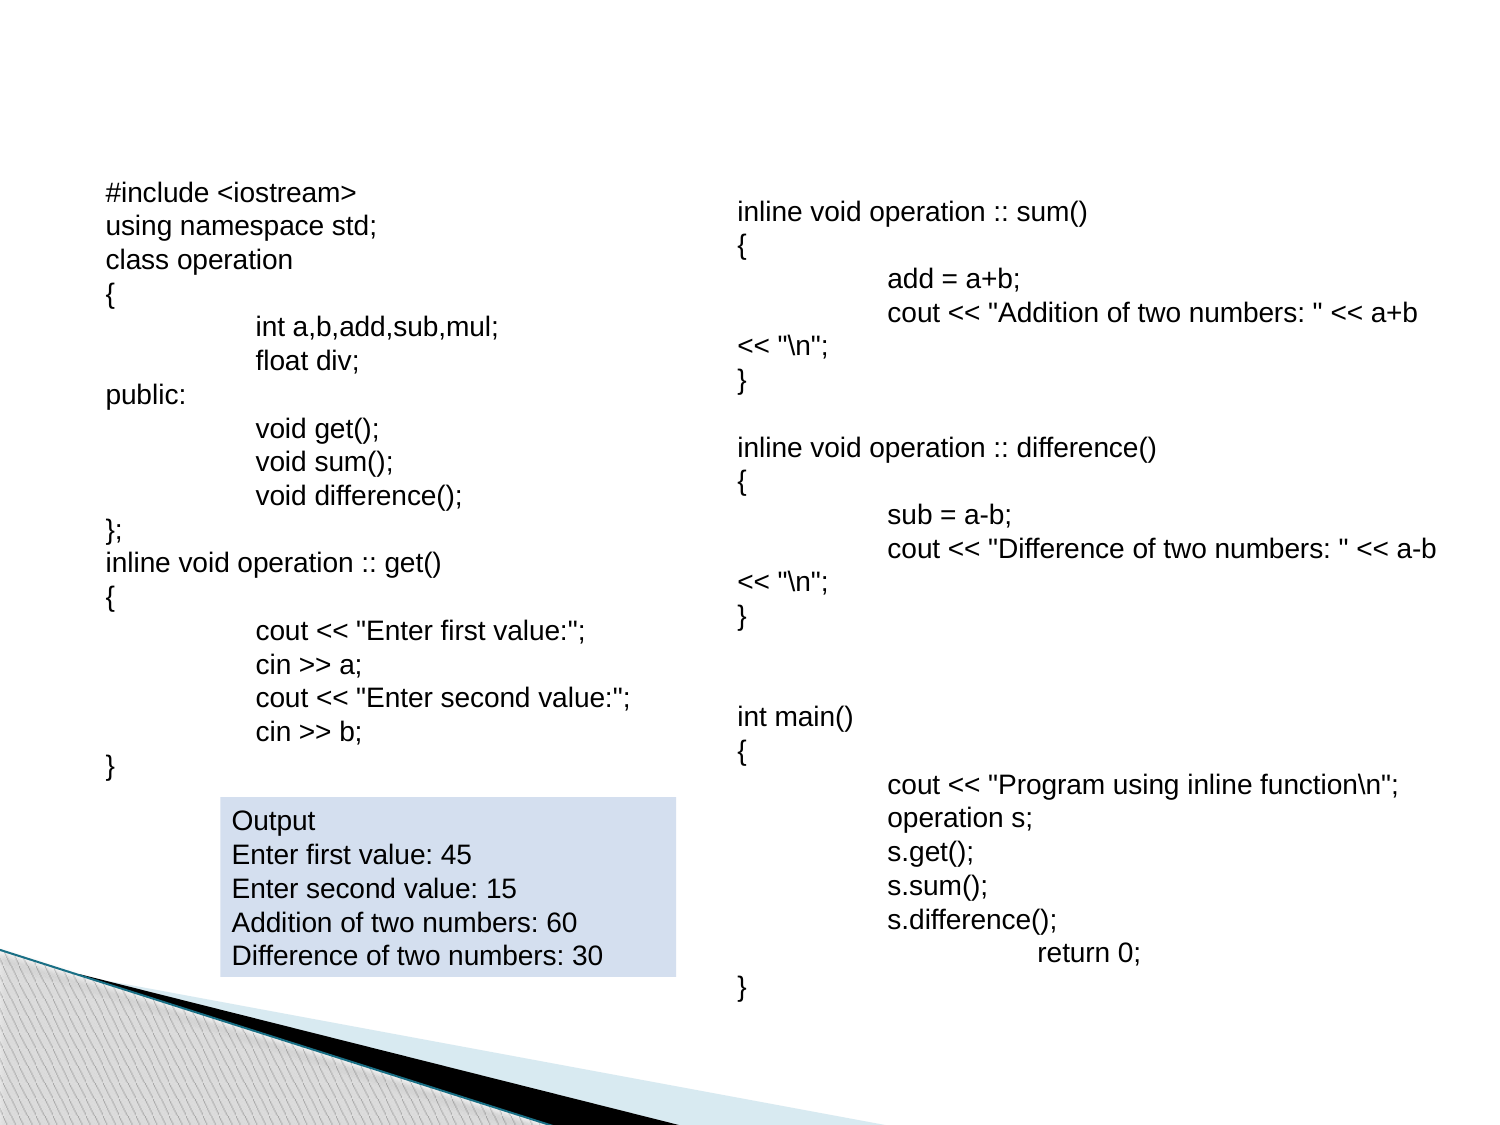

#include <iostream>
using namespace std;
class operation
{
	int a,b,add,sub,mul;
	float div;
public:
	void get();
	void sum();
	void difference();
};
inline void operation :: get()
{
	cout << "Enter first value:";
	cin >> a;
	cout << "Enter second value:";
	cin >> b;
}

inline void operation :: sum()
{
	add = a+b;
	cout << "Addition of two numbers: " << a+b << "\n";
}

inline void operation :: difference()
{
	sub = a-b;
	cout << "Difference of two numbers: " << a-b << "\n";
}

int main()
{
	cout << "Program using inline function\n";
	operation s;
	s.get();
	s.sum();
	s.difference();
		return 0;
}
Output
Enter first value: 45
Enter second value: 15
Addition of two numbers: 60
Difference of two numbers: 30